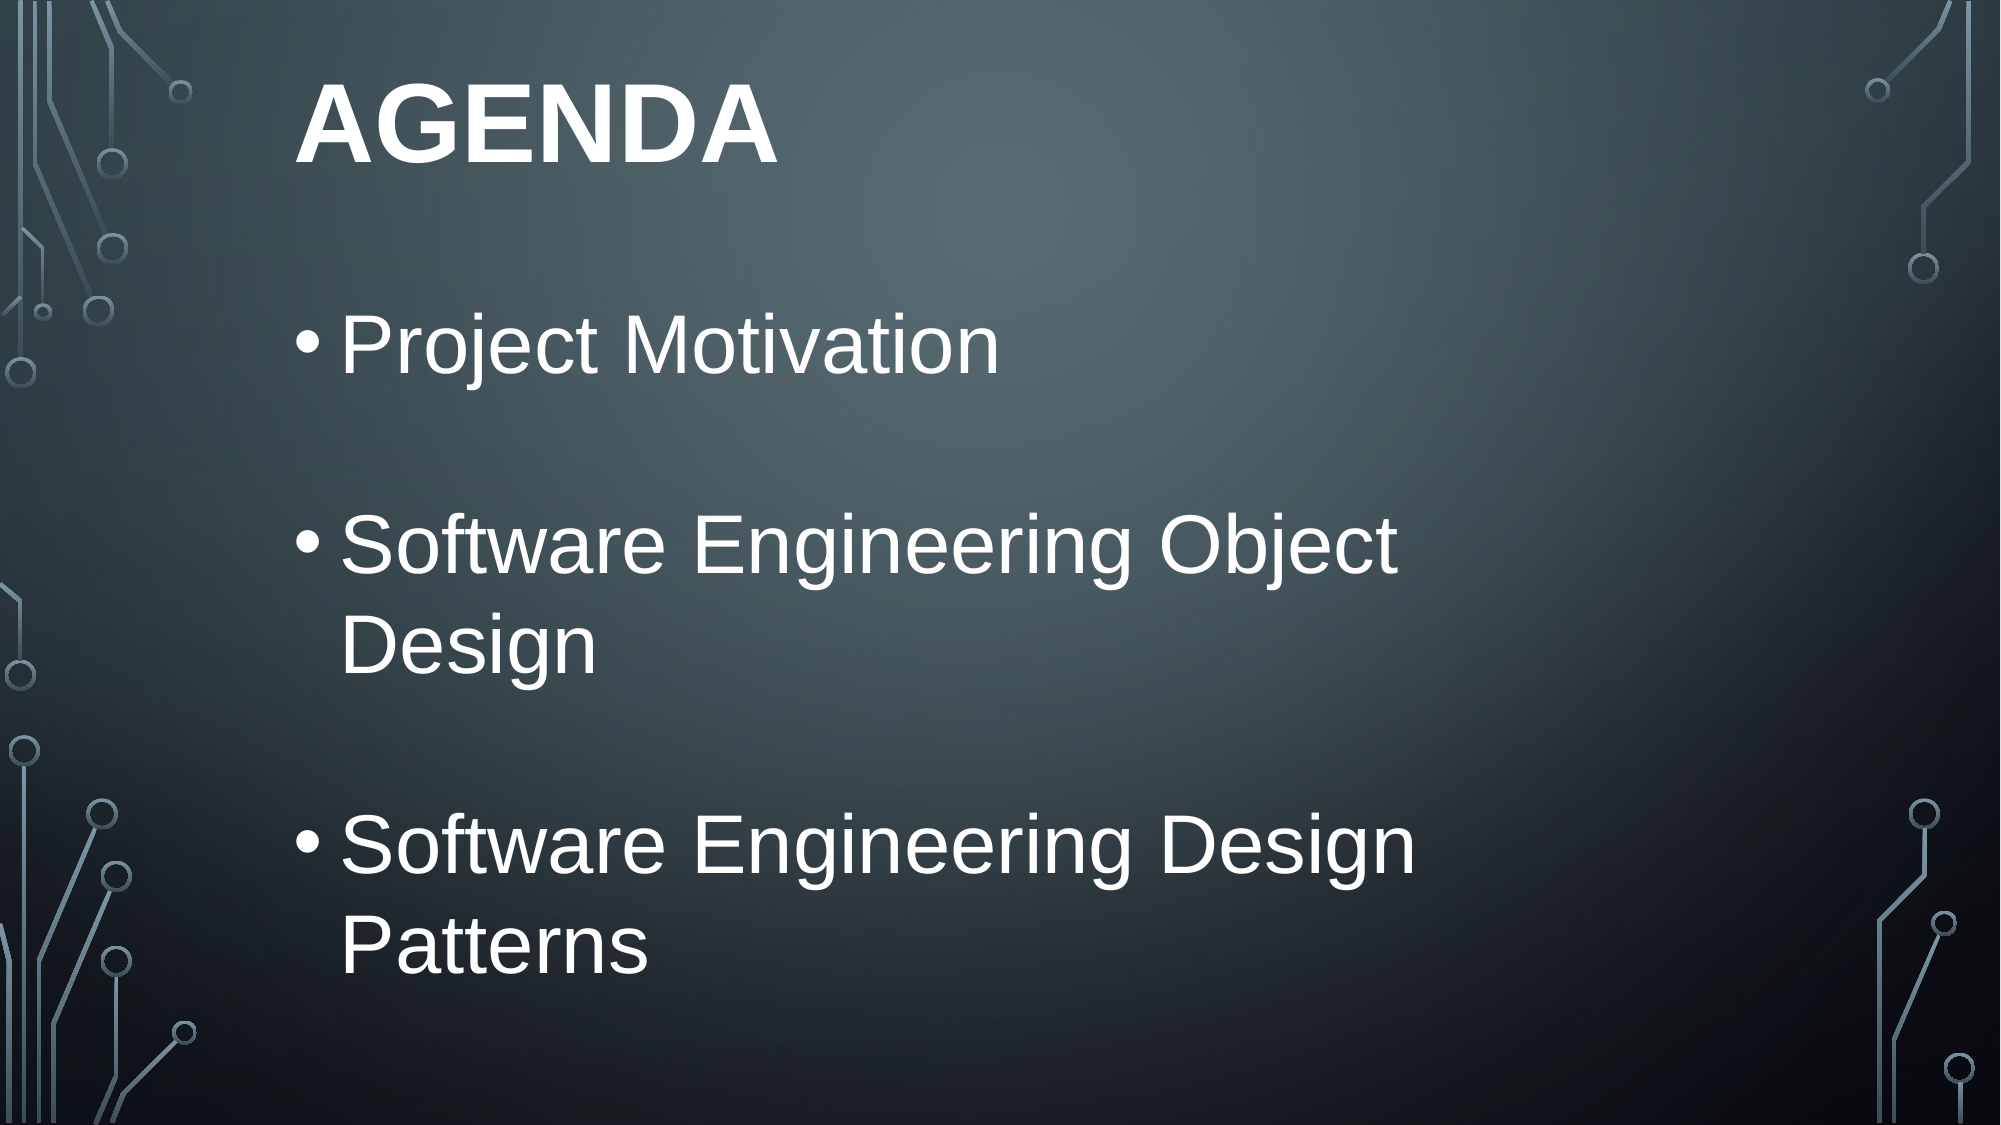

# Agenda
Project Motivation

Software Engineering Object Design

Software Engineering Design Patterns